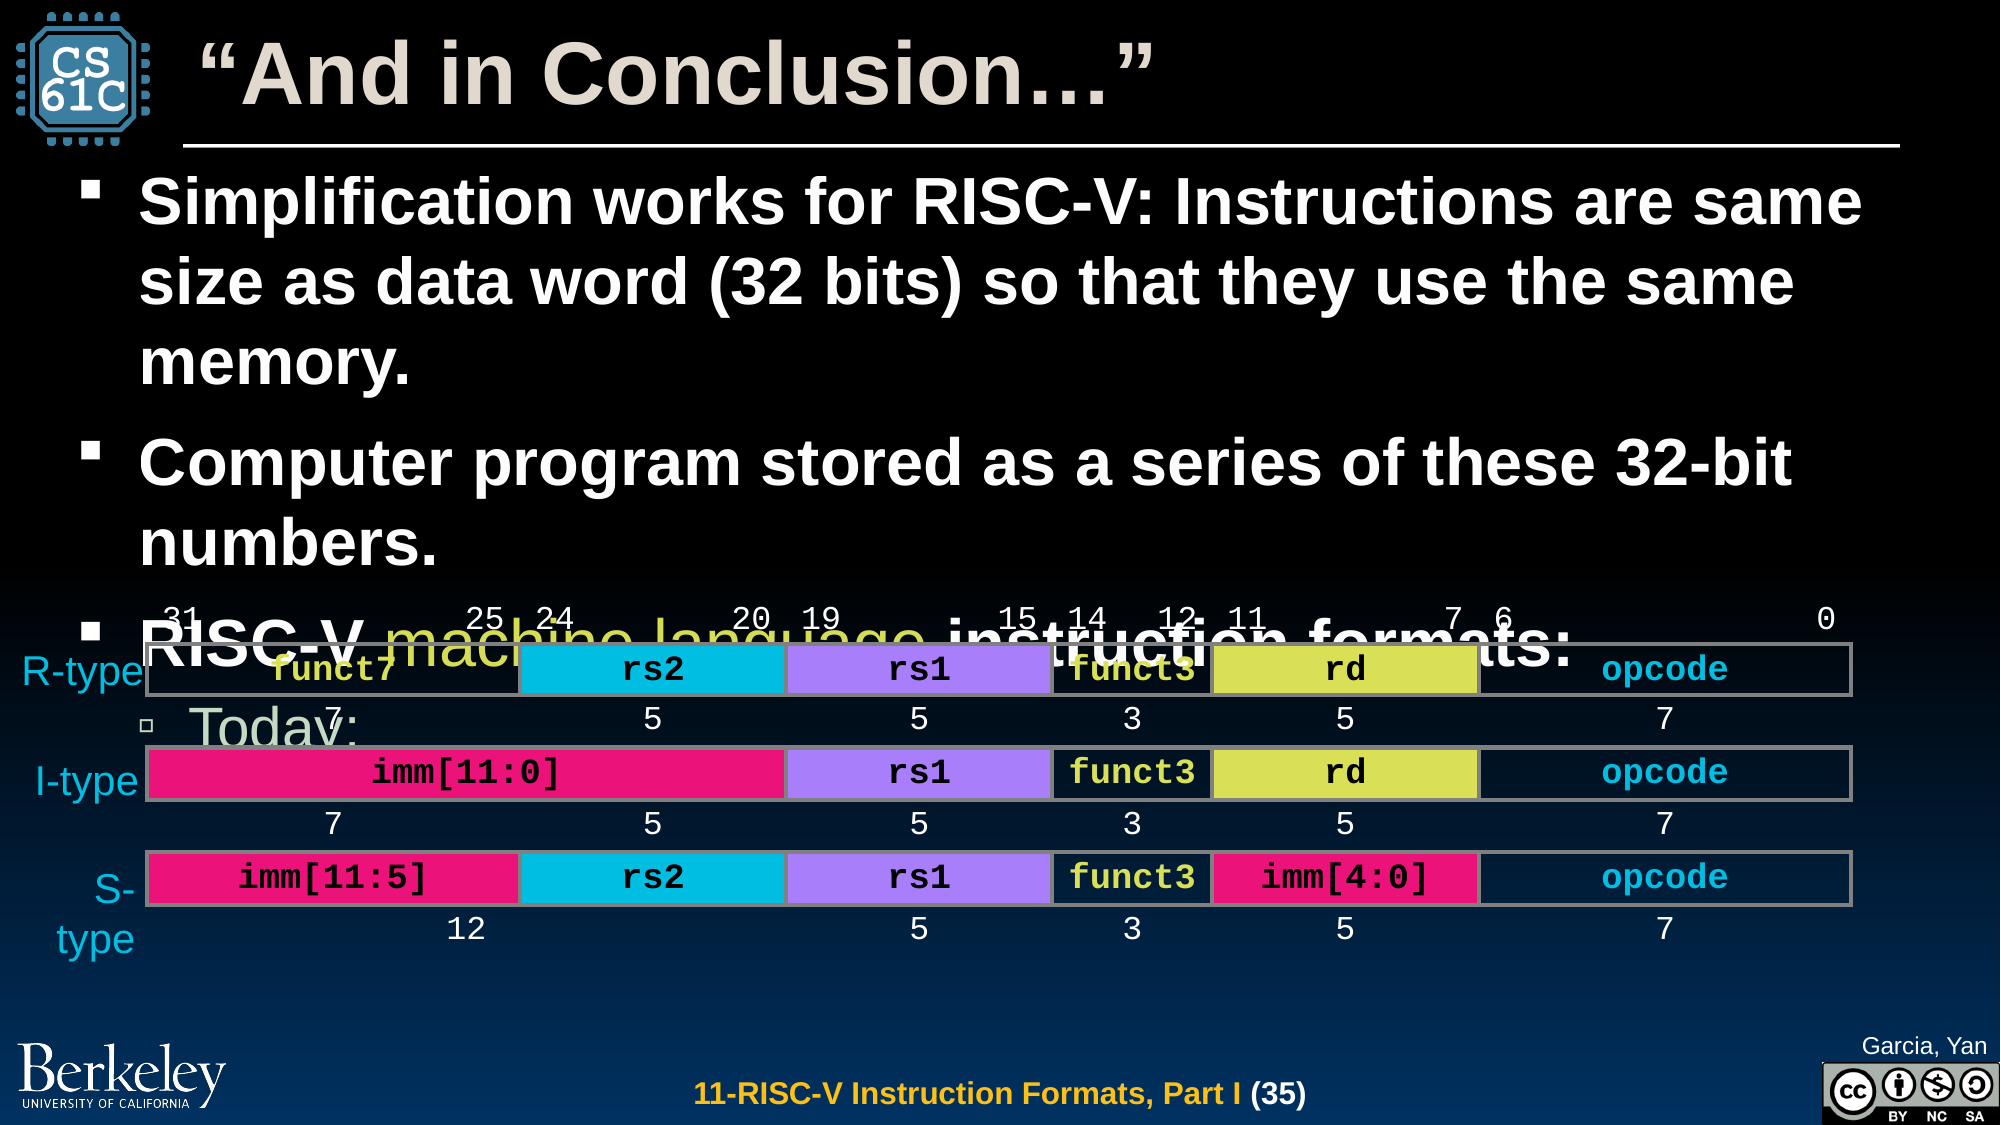

# “And in Conclusion…”
Simplification works for RISC-V: Instructions are same size as data word (32 bits) so that they use the same memory.
Computer program stored as a series of these 32-bit numbers.
RISC-V machine language instruction formats:
Today:

Next time: B-type, U-type, J-type
| 31 |  |  |  | 25 | 24 |  | 20 | 19 |  | 15 | 14 | 12 | 11 |  | 7 | 6 |  |  |  | 0 |
| --- | --- | --- | --- | --- | --- | --- | --- | --- | --- | --- | --- | --- | --- | --- | --- | --- | --- | --- | --- | --- |
| funct7 |  |  |  |  | rs2 |  |  | rs1 |  |  | funct3 |  | rd |  |  | opcode |  |  |  |  |
| 7 |  |  | 3 |  | 5 |  |  | 5 |  |  | 3 |  | 5 |  |  | 7 |  |  |  |  |
| imm[11:0] |  |  |  |  | rs2 |  |  | rs1 |  |  | funct3 |  | rd |  |  | opcode |  |  |  |  |
| 7 |  |  | 3 |  | 5 |  |  | 5 |  |  | 3 |  | 5 |  |  | 7 |  |  |  |  |
| imm[11:5] |  |  |  |  | rs2 |  |  | rs1 |  |  | funct3 |  | imm[4:0] |  |  | opcode |  |  |  |  |
| 12 |  |  |  |  |  |  |  | 5 |  |  | 3 |  | 5 |  |  | 7 |  |  |  |  |
R-type
I-type
S-type